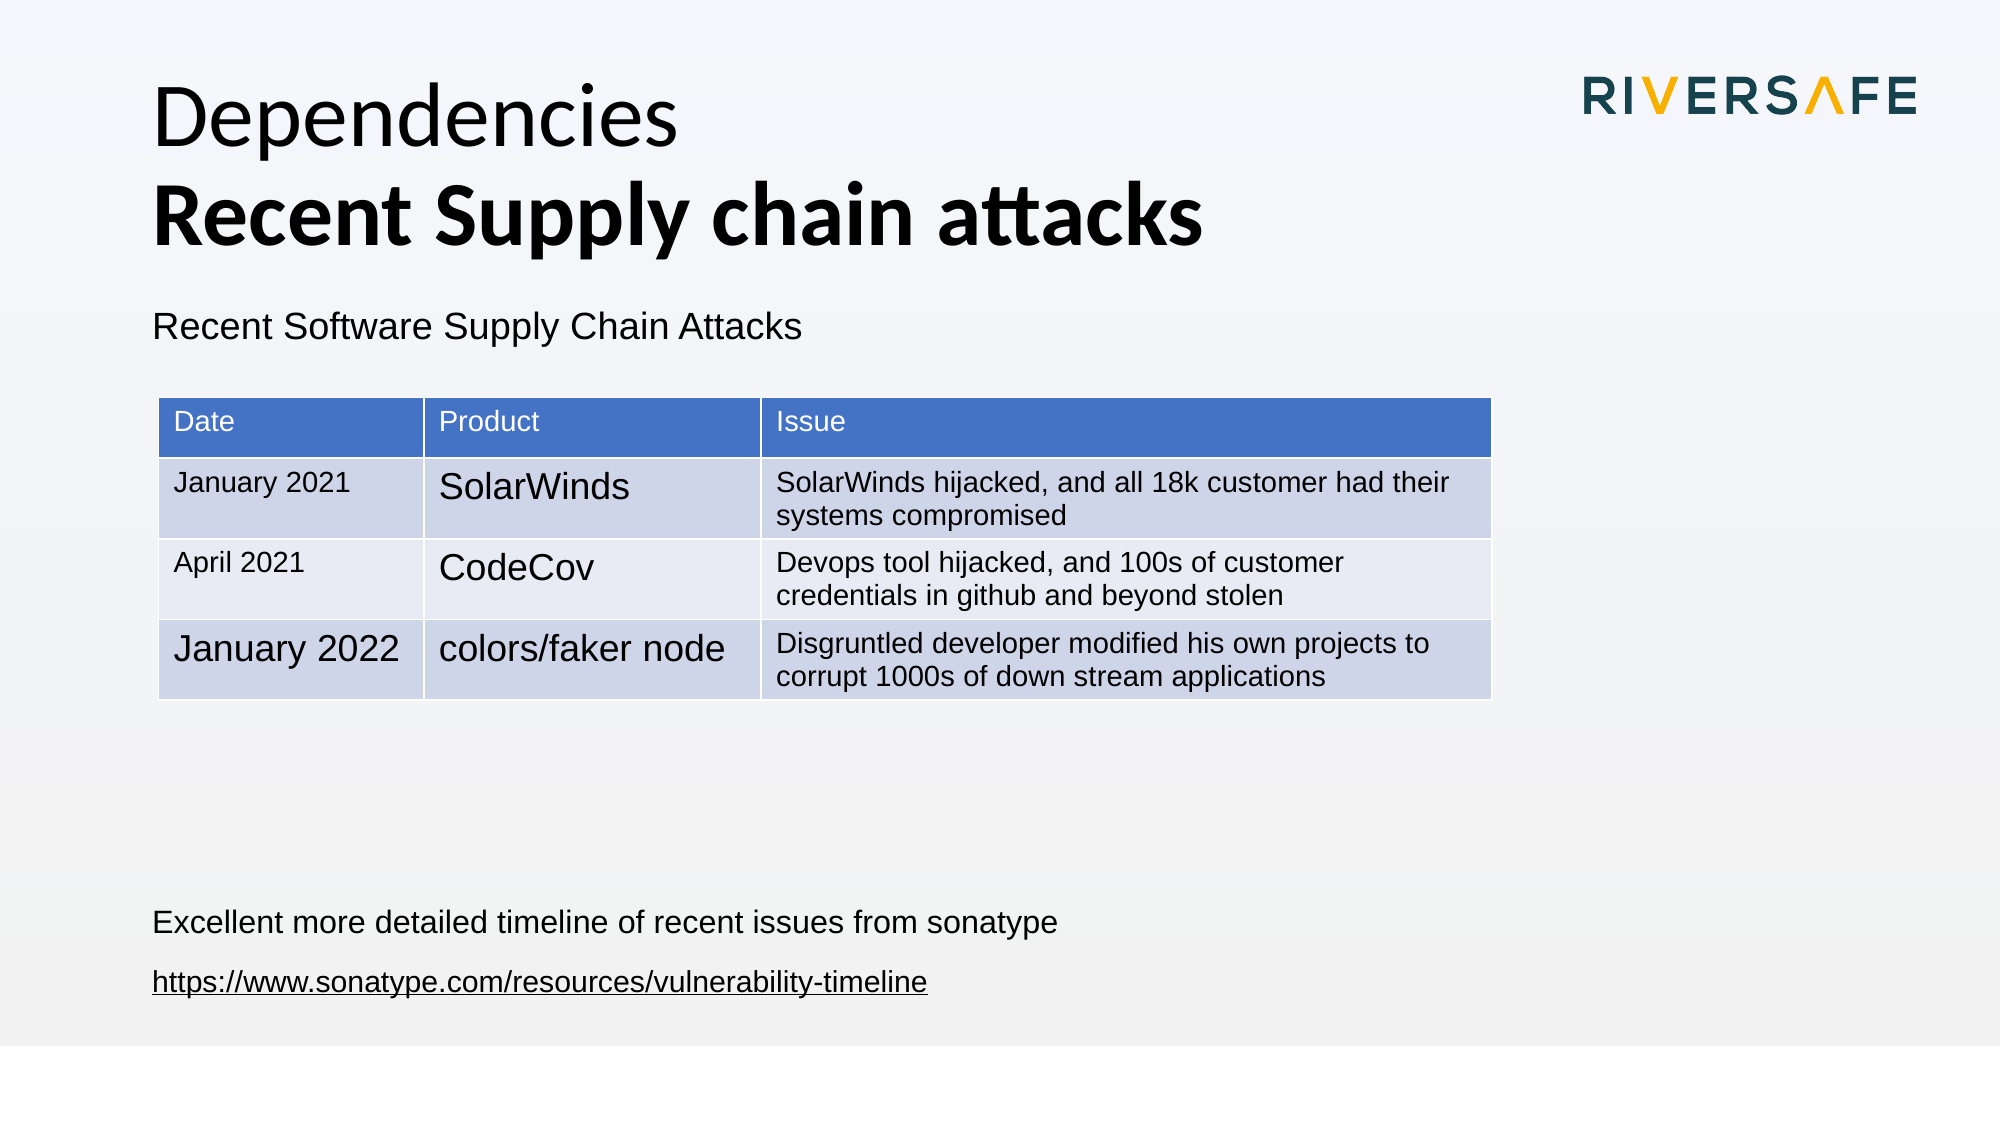

# Dependencies Recent Supply chain attacks
Recent Software Supply Chain Attacks

Excellent more detailed timeline of recent issues from sonatype
https://www.sonatype.com/resources/vulnerability-timeline
| Date | Product | Issue |
| --- | --- | --- |
| January 2021 | SolarWinds | SolarWinds hijacked, and all 18k customer had their systems compromised |
| April 2021 | CodeCov | Devops tool hijacked, and 100s of customer credentials in github and beyond stolen |
| January 2022 | colors/faker node | Disgruntled developer modified his own projects to corrupt 1000s of down stream applications |